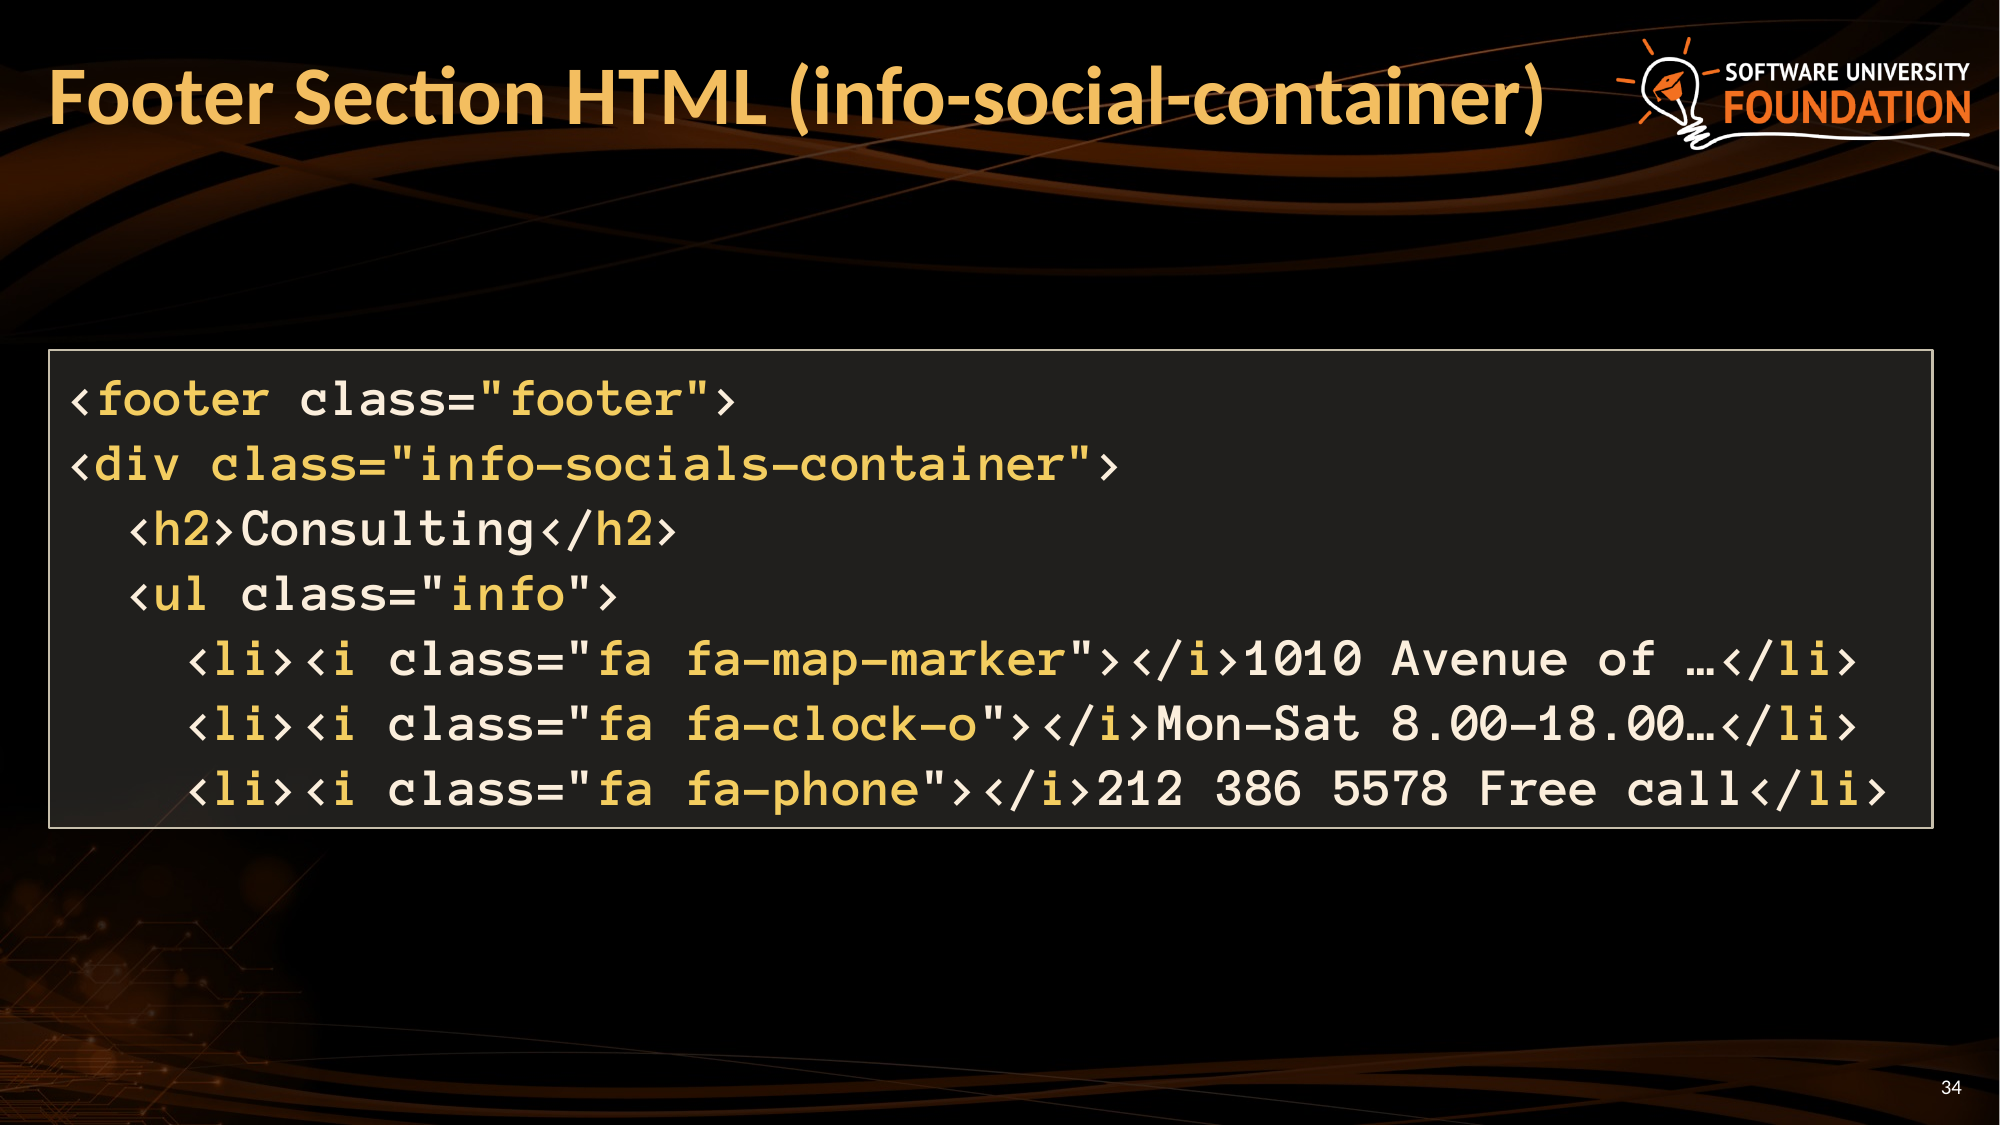

# Footer Section HTML (info-social-container)
<footer class="footer">
<div class="info-socials-container">
  <h2>Consulting</h2>
  <ul class="info">
    <li><i class="fa fa-map-marker"></i>1010 Avenue of …</li>
    <li><i class="fa fa-clock-o"></i>Mon-Sat 8.00-18.00…</li>
    <li><i class="fa fa-phone"></i>212 386 5578 Free call</li>
34